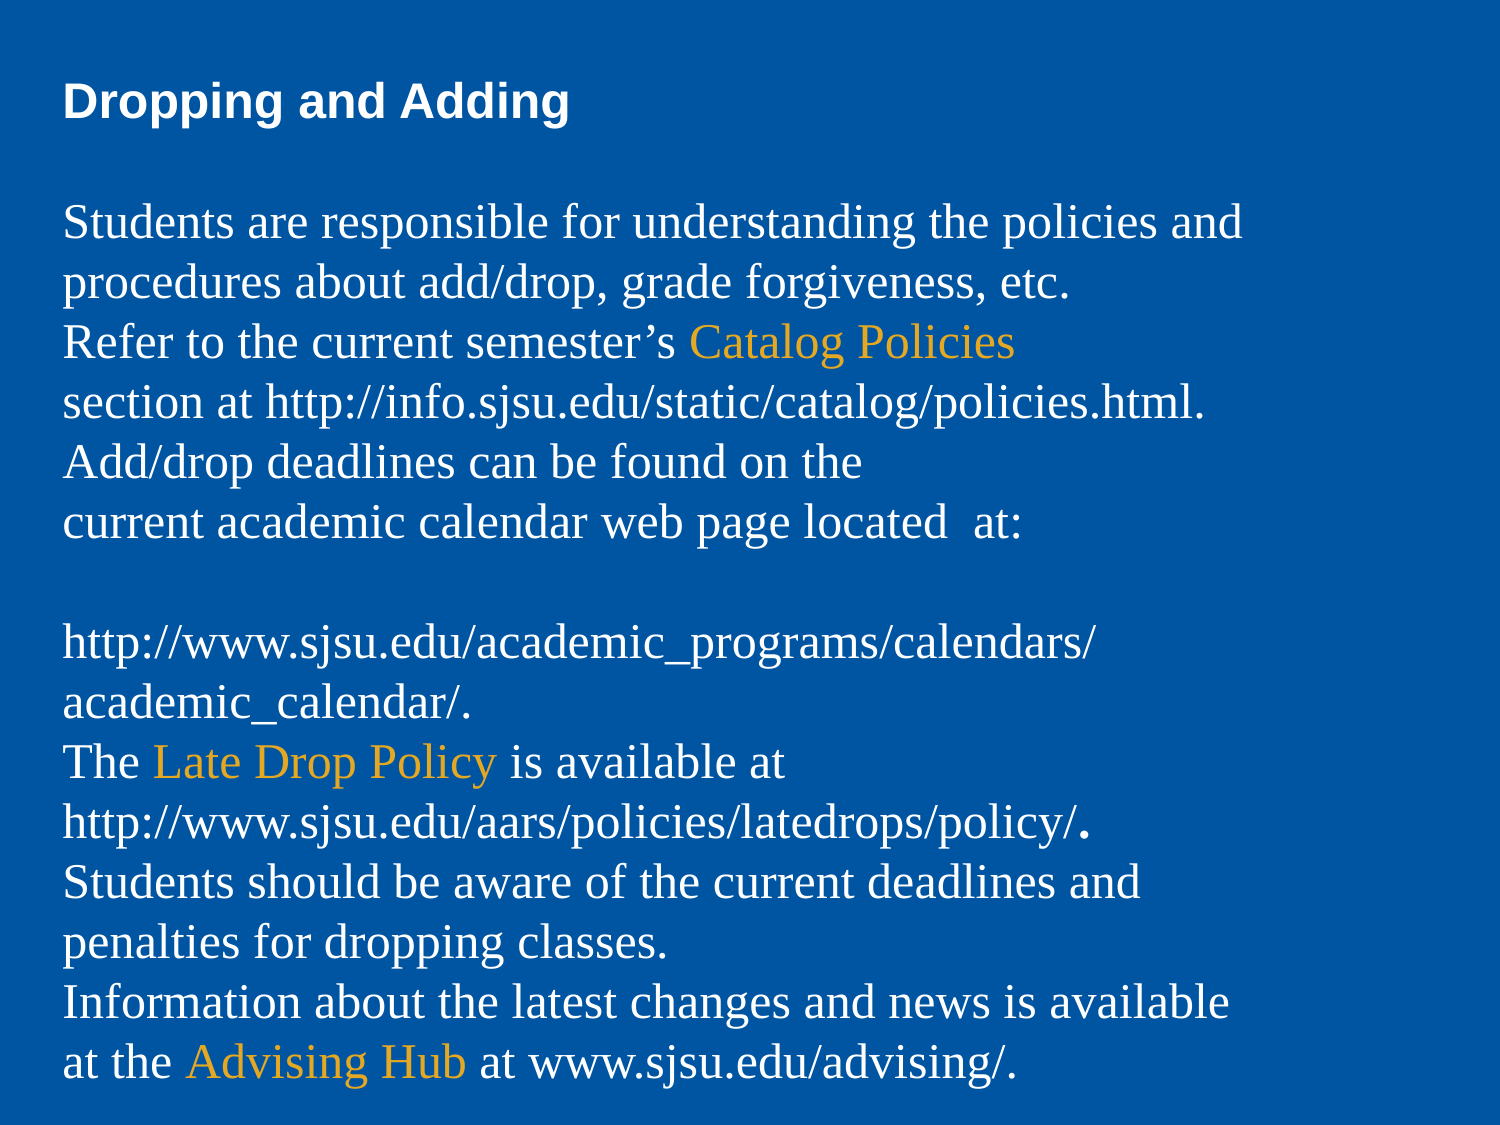

Dropping and Adding

Students are responsible for understanding the policies and
procedures about add/drop, grade forgiveness, etc.
Refer to the current semester’s Catalog Policies
section at http://info.sjsu.edu/static/catalog/policies.html.
Add/drop deadlines can be found on the
current academic calendar web page located  at:

http://www.sjsu.edu/academic_programs/calendars/academic_calendar/.
The Late Drop Policy is available at
http://www.sjsu.edu/aars/policies/latedrops/policy/.
Students should be aware of the current deadlines and
penalties for dropping classes.
Information about the latest changes and news is available
at the Advising Hub at www.sjsu.edu/advising/.